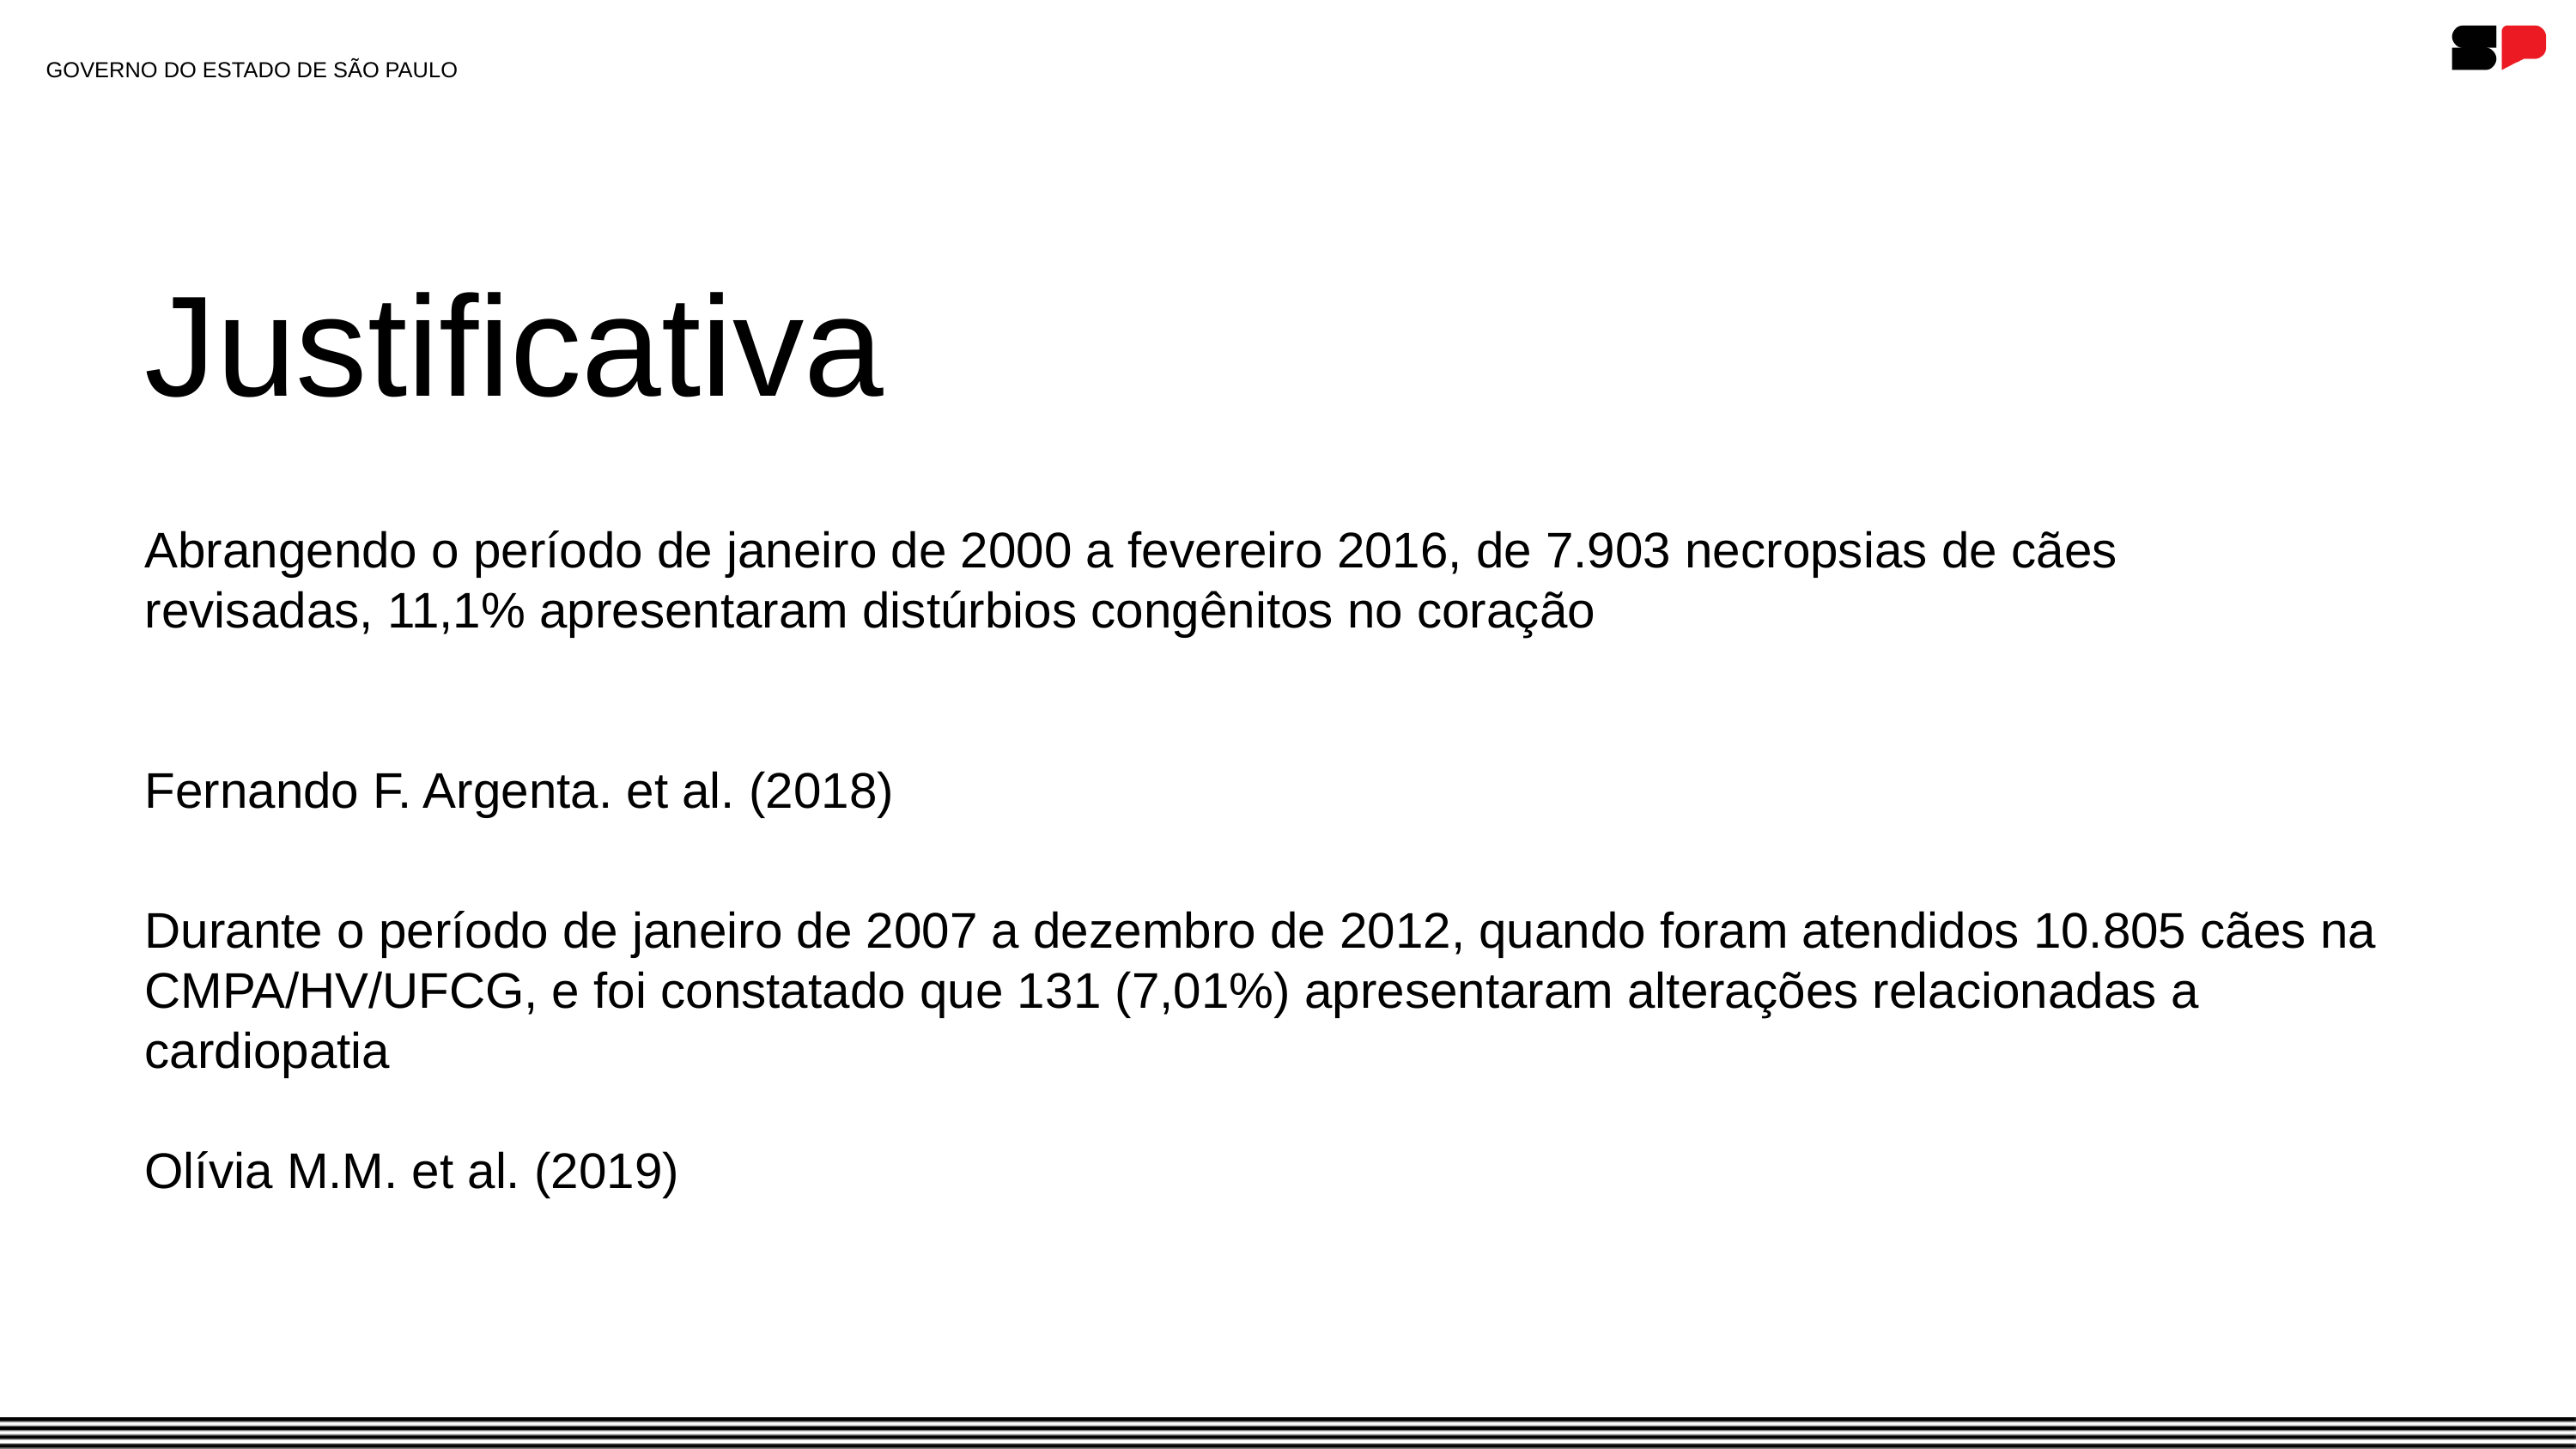

GOVERNO DO ESTADO DE SÃO PAULO
GOVERNO DO ESTADO DE SÃO PAULO
Justificativa
Abrangendo o período de janeiro de 2000 a fevereiro 2016, de 7.903 necropsias de cães revisadas, 11,1% apresentaram distúrbios congênitos no coração

Fernando F. Argenta. et al. (2018)
Durante o período de janeiro de 2007 a dezembro de 2012, quando foram atendidos 10.805 cães na CMPA/HV/UFCG, e foi constatado que 131 (7,01%) apresentaram alterações relacionadas a cardiopatia

Olívia M.M. et al. (2019)